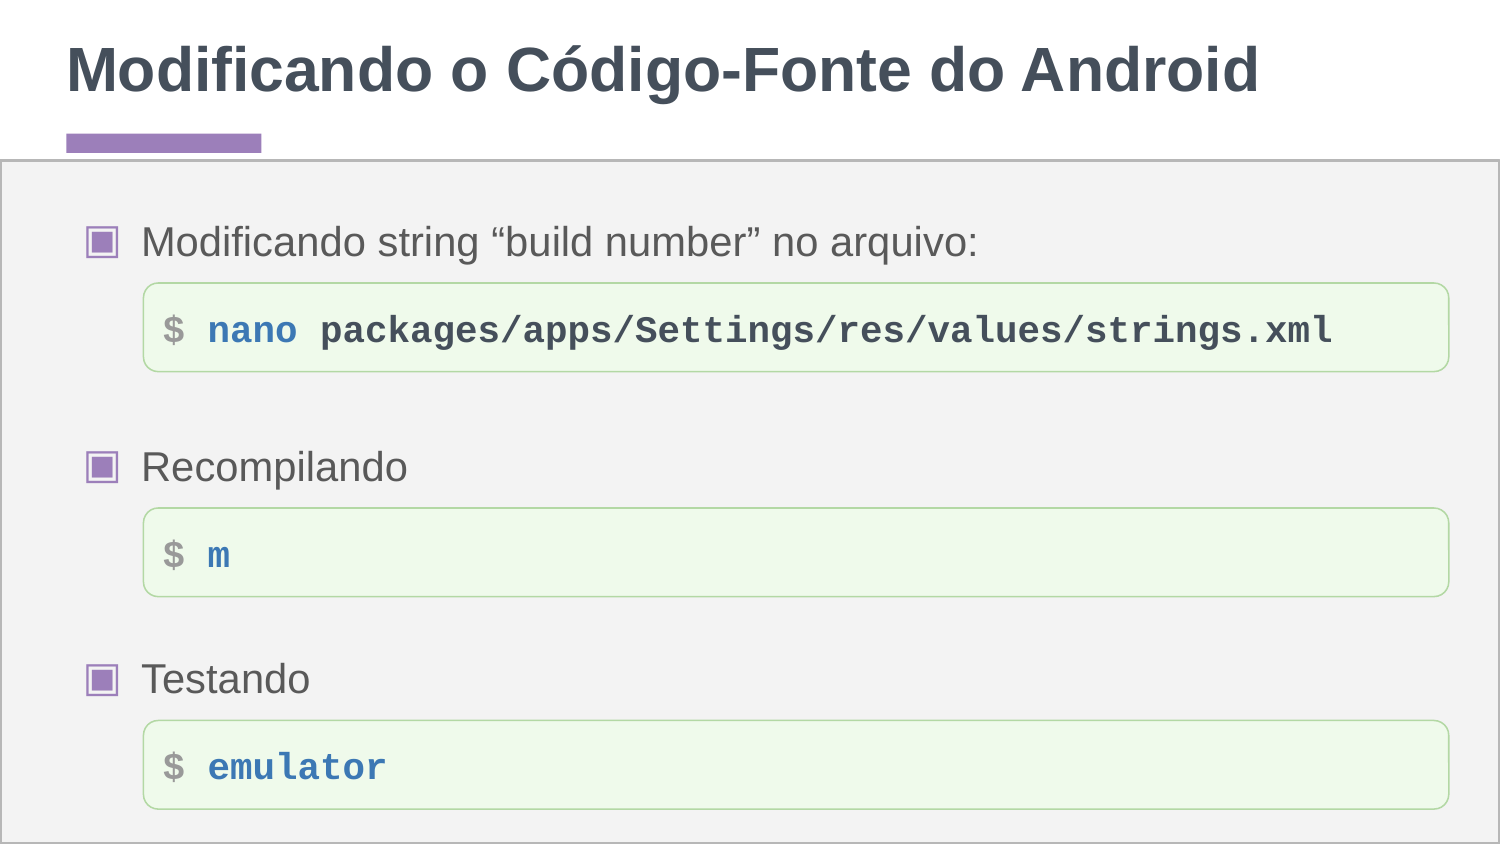

# Modificando o Código-Fonte do Android

Modificando string “build number” no arquivo:
$ nano packages/apps/Settings/res/values/strings.xml
Recompilando
$ m
Testando
$ emulator
33